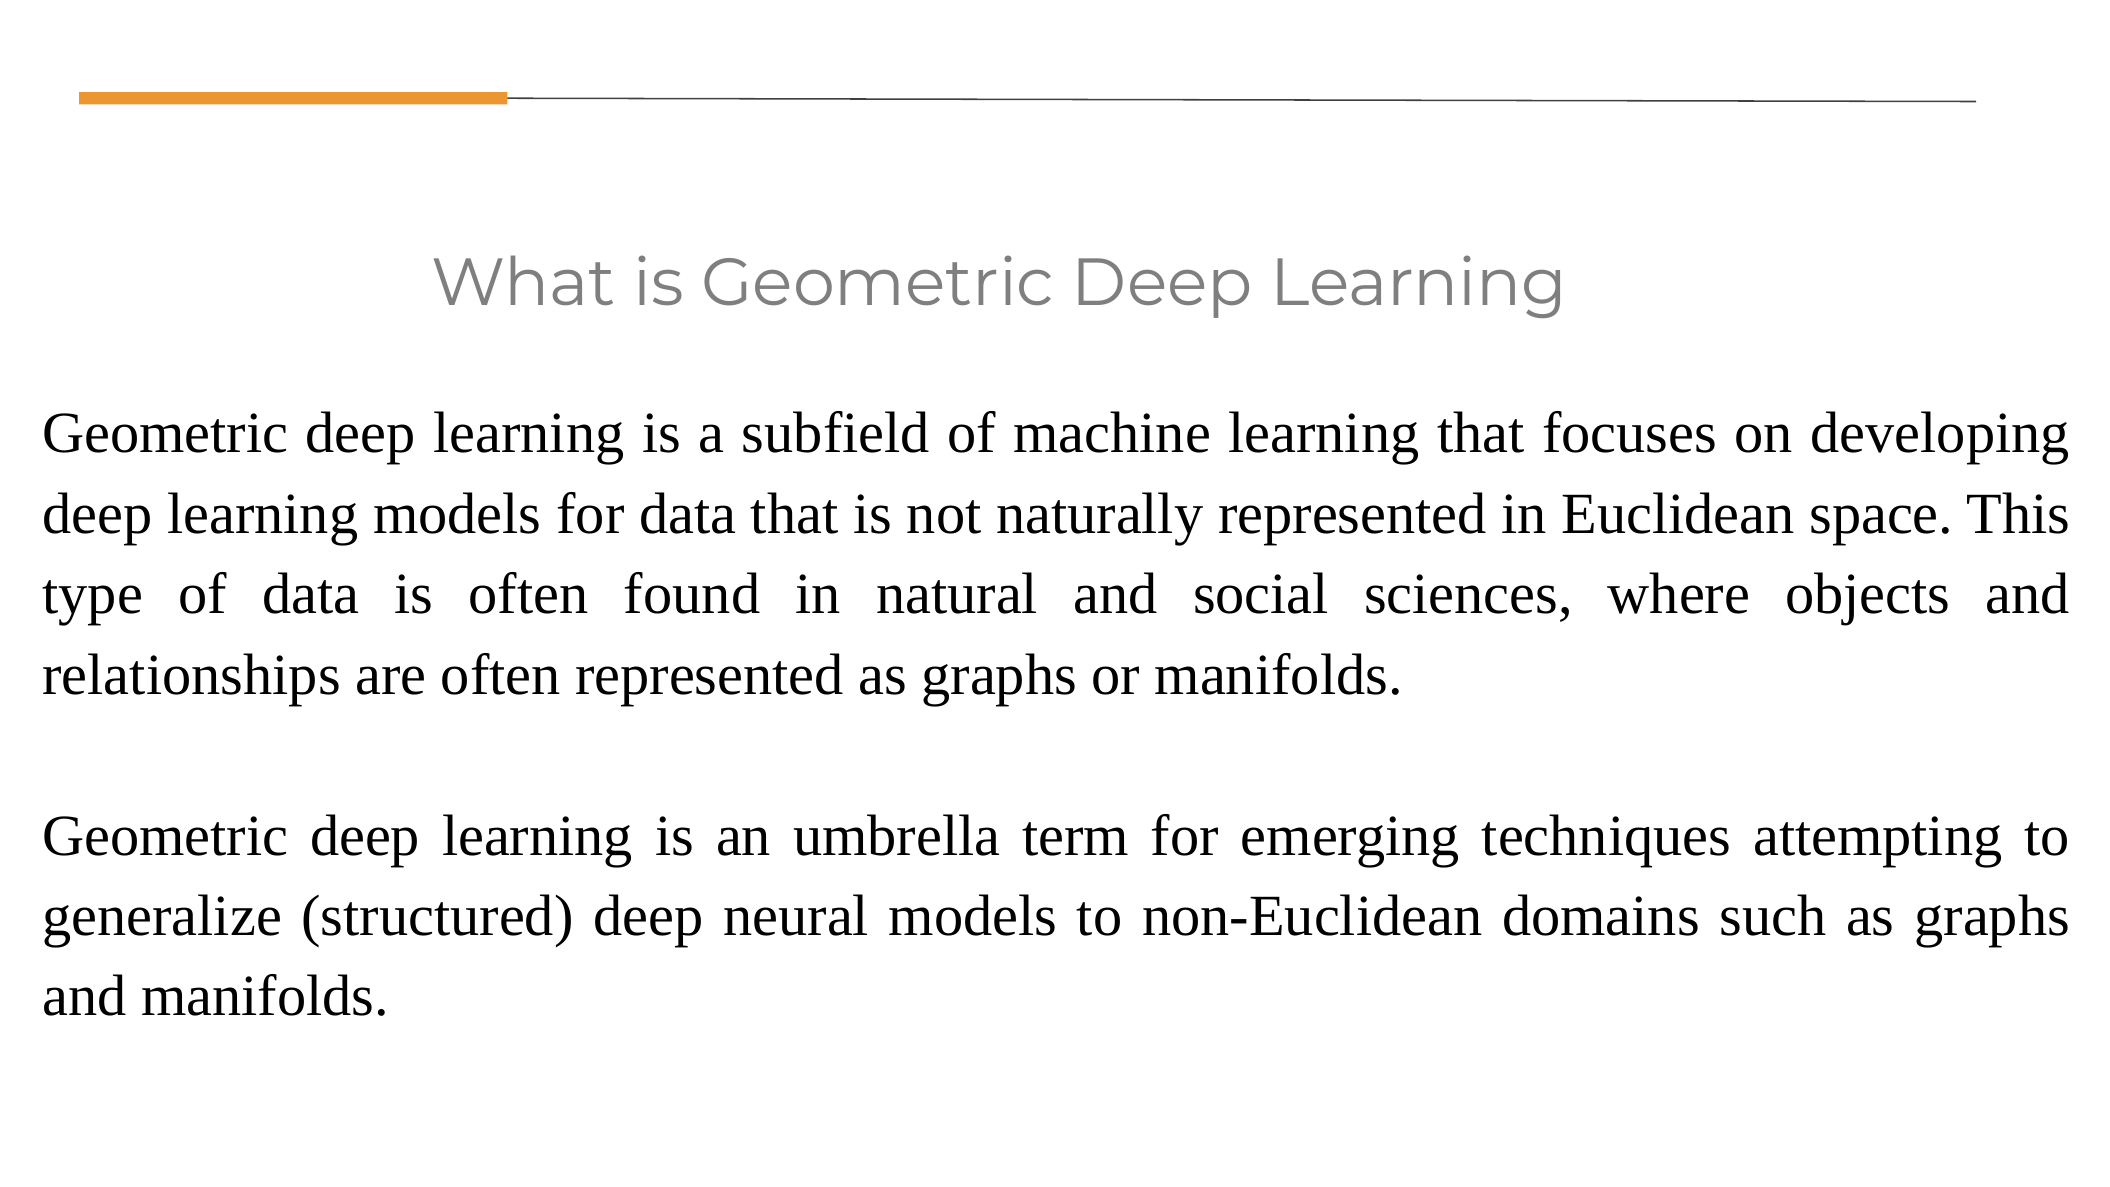

What is Geometric Deep Learning
Geometric deep learning is a subfield of machine learning that focuses on developing deep learning models for data that is not naturally represented in Euclidean space. This type of data is often found in natural and social sciences, where objects and relationships are often represented as graphs or manifolds.

Geometric deep learning is an umbrella term for emerging techniques attempting to generalize (structured) deep neural models to non-Euclidean domains such as graphs and manifolds.